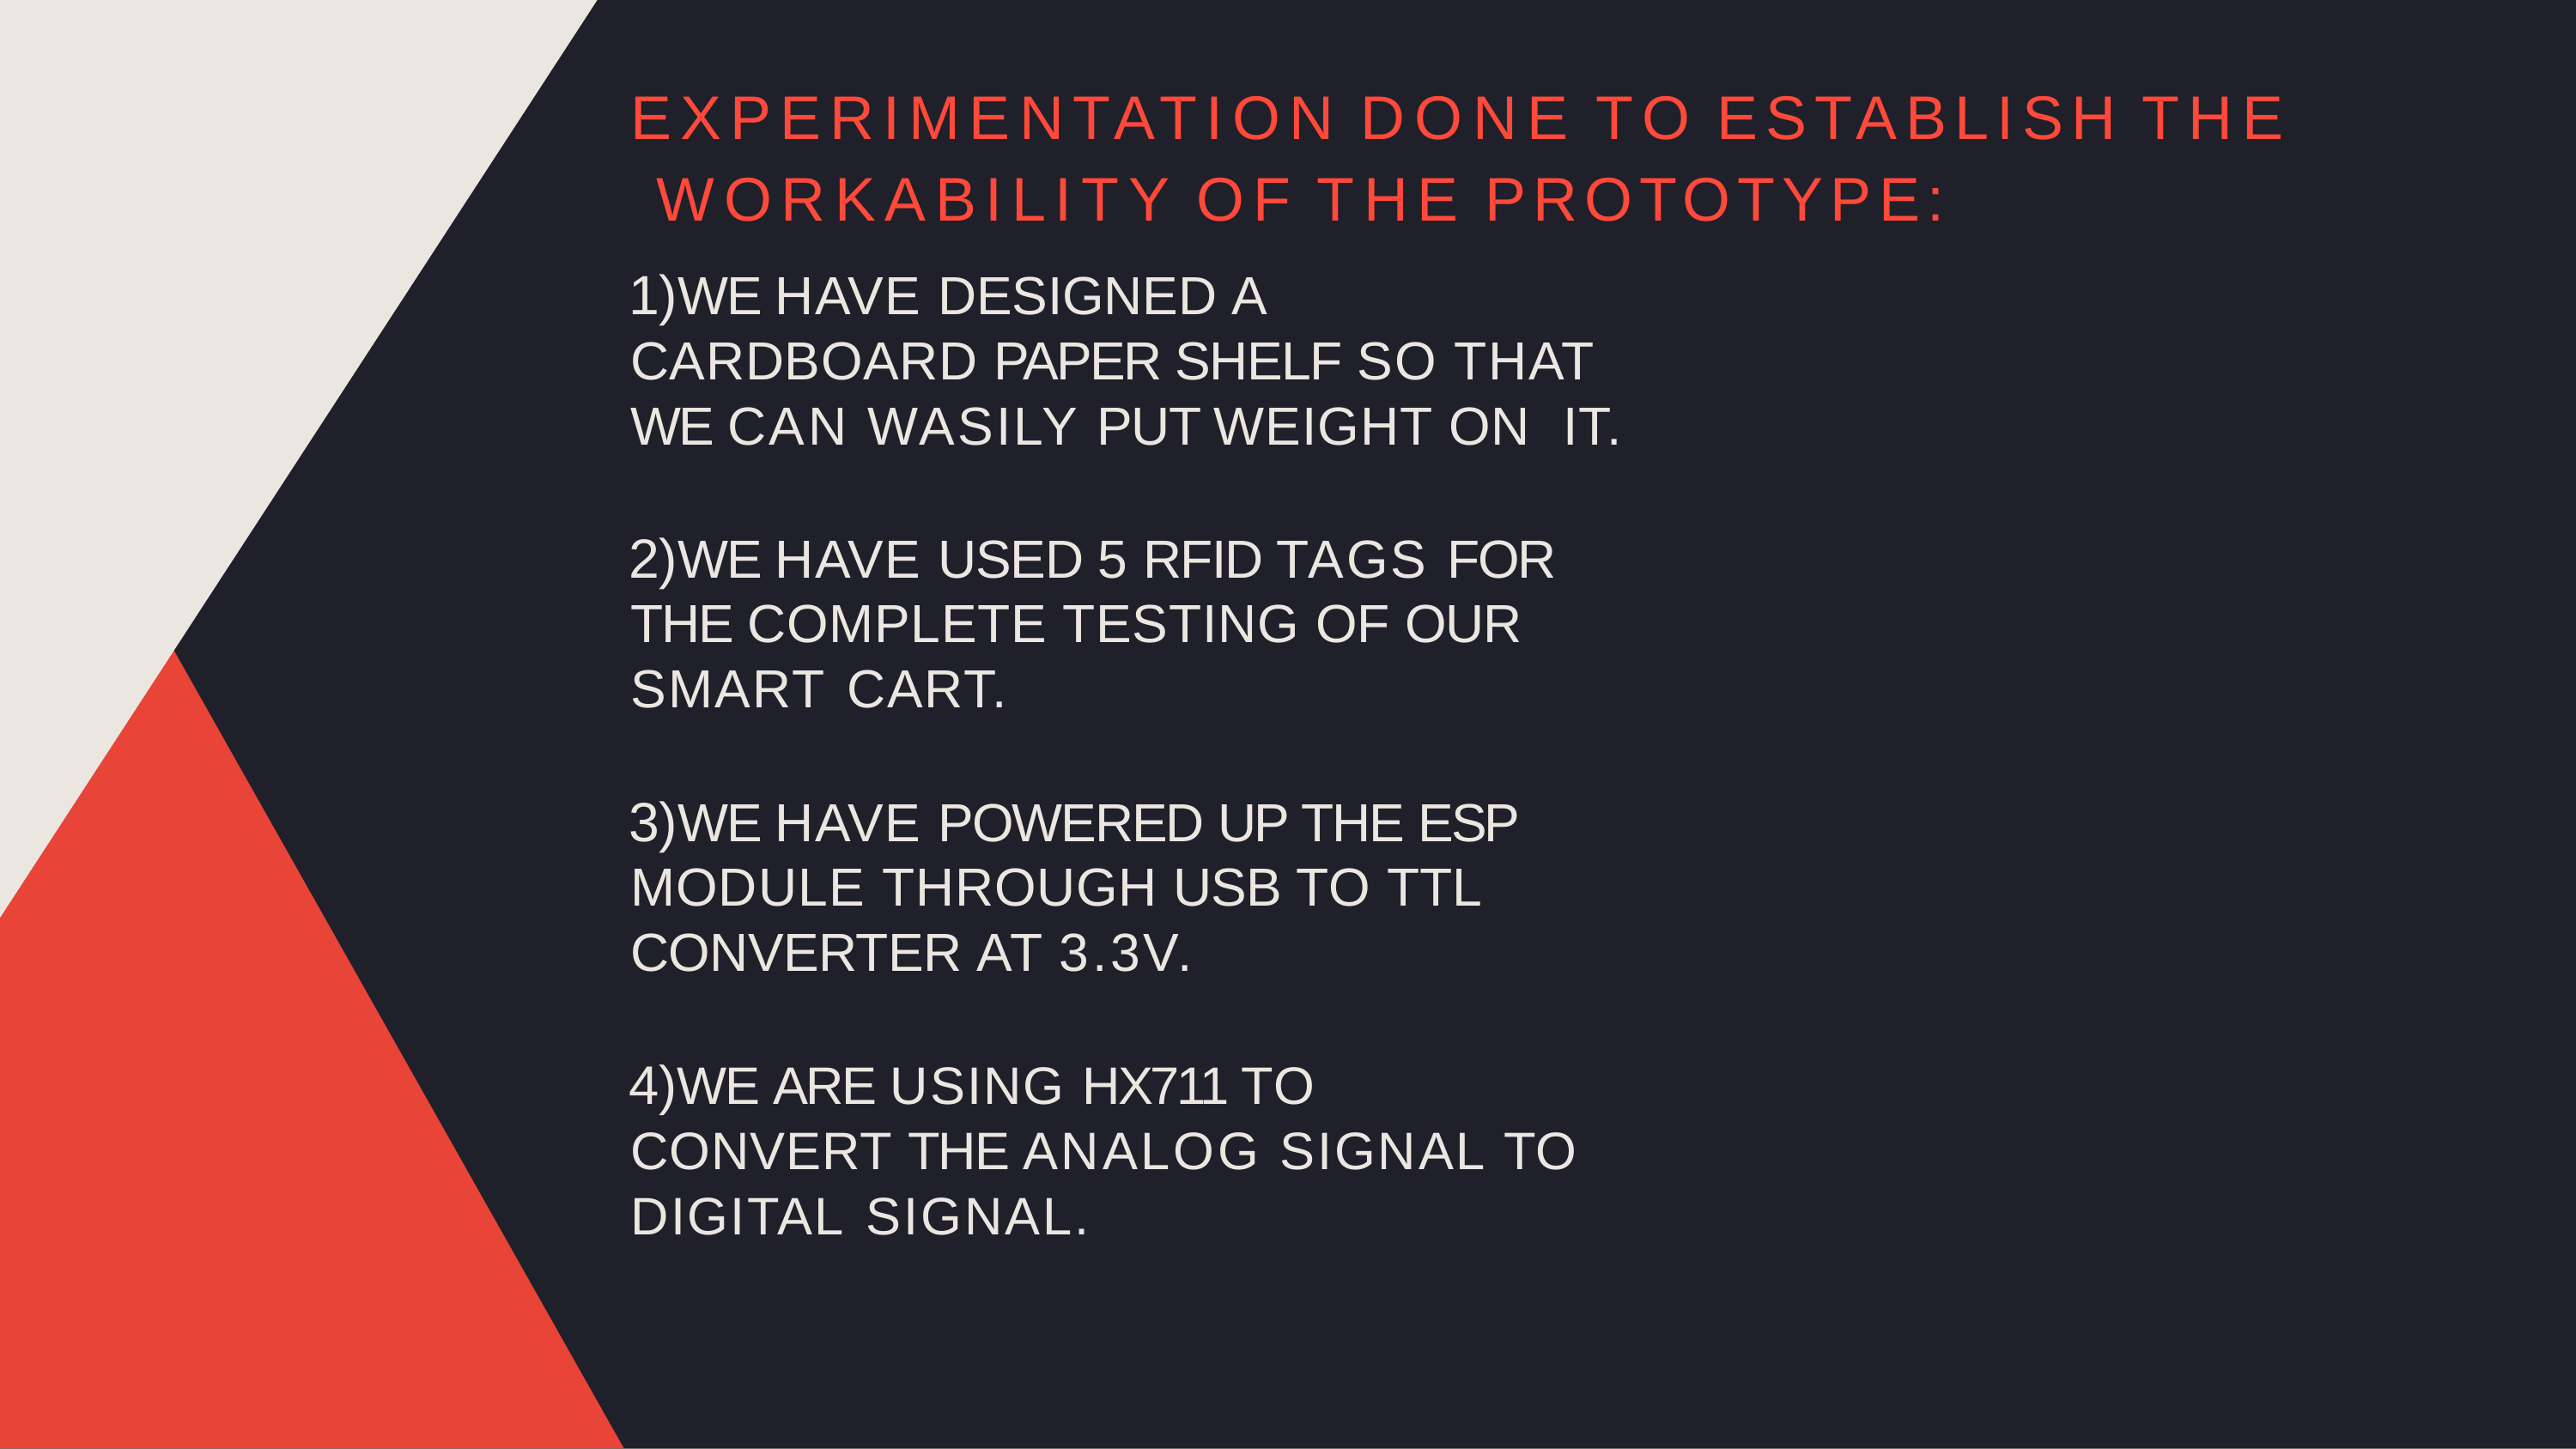

# EXPERIMENTATION DONE TO ESTABLISH THE  WORKABILITY OF THE PROTOTYPE:
WE HAVE DESIGNED A  CARDBOARD PAPER SHELF SO THAT  WE CAN WASILY PUT WEIGHT ON  IT.

WE HAVE USED 5 RFID TAGS FOR  THE COMPLETE TESTING OF OUR  SMART CART.

WE HAVE POWERED UP THE ESP  MODULE THROUGH USB TO TTL  CONVERTER AT 3.3V.

WE ARE USING HX711 TO  CONVERT THE ANALOG SIGNAL TO  DIGITAL SIGNAL.